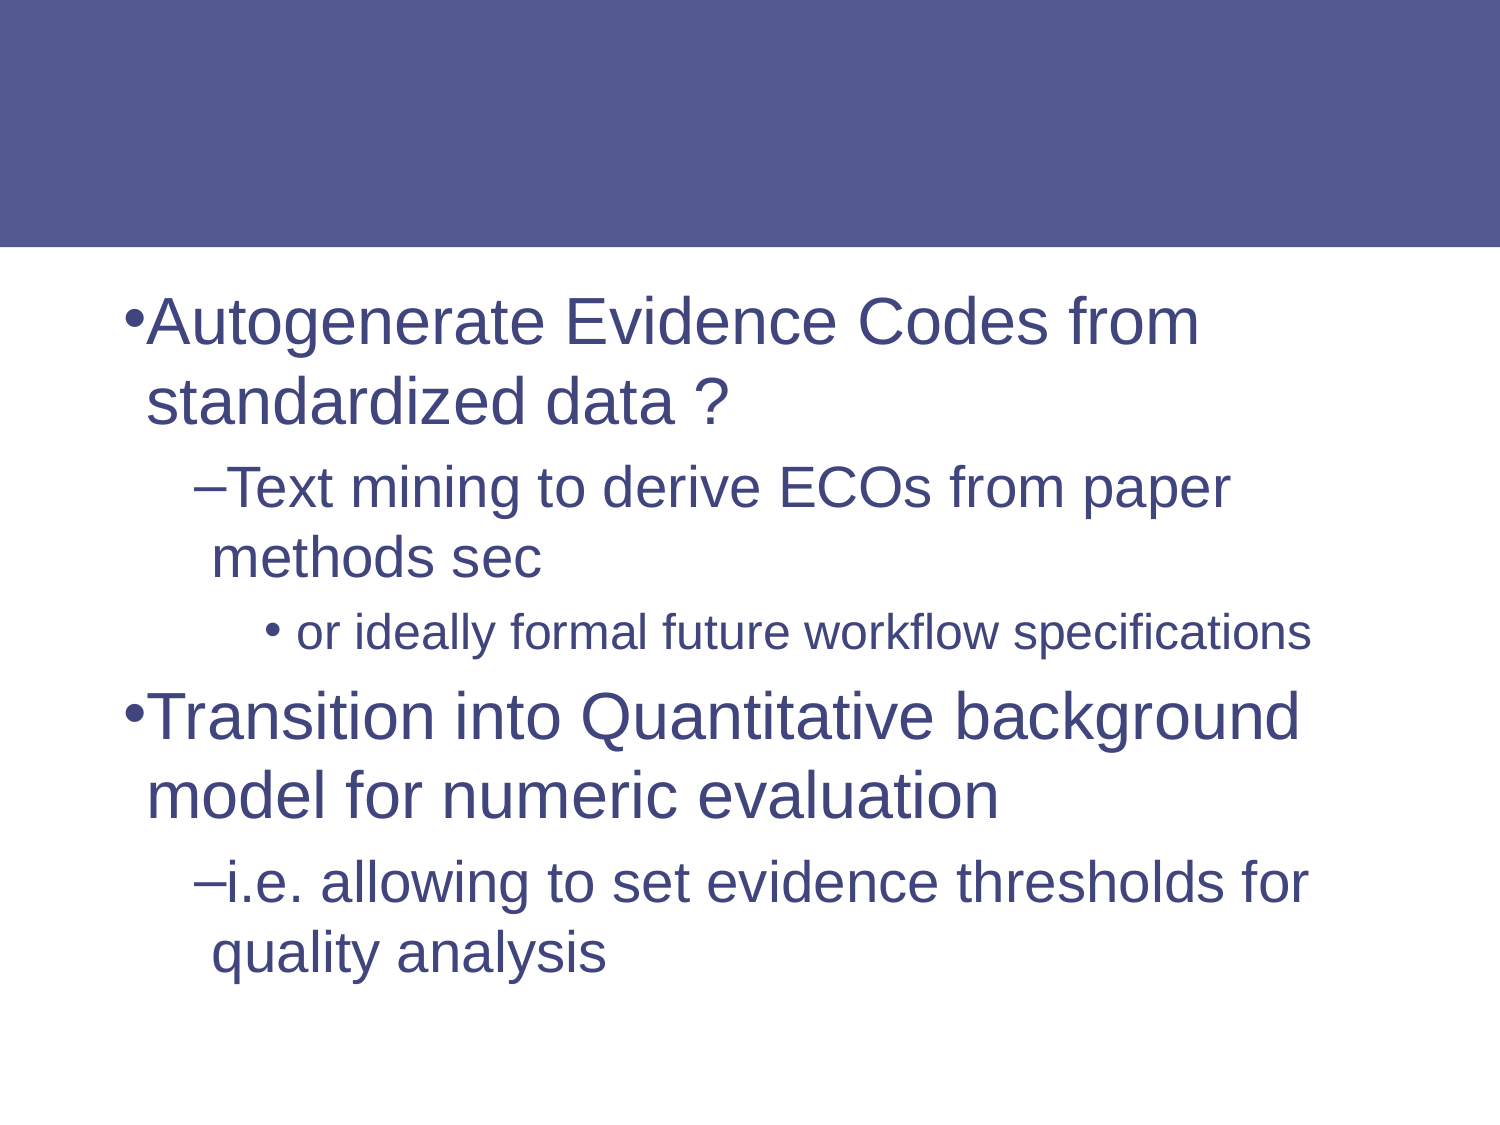

#
Autogenerate Evidence Codes from standardized data ?
Text mining to derive ECOs from paper methods sec
 or ideally formal future workflow specifications
Transition into Quantitative background model for numeric evaluation
i.e. allowing to set evidence thresholds for quality analysis